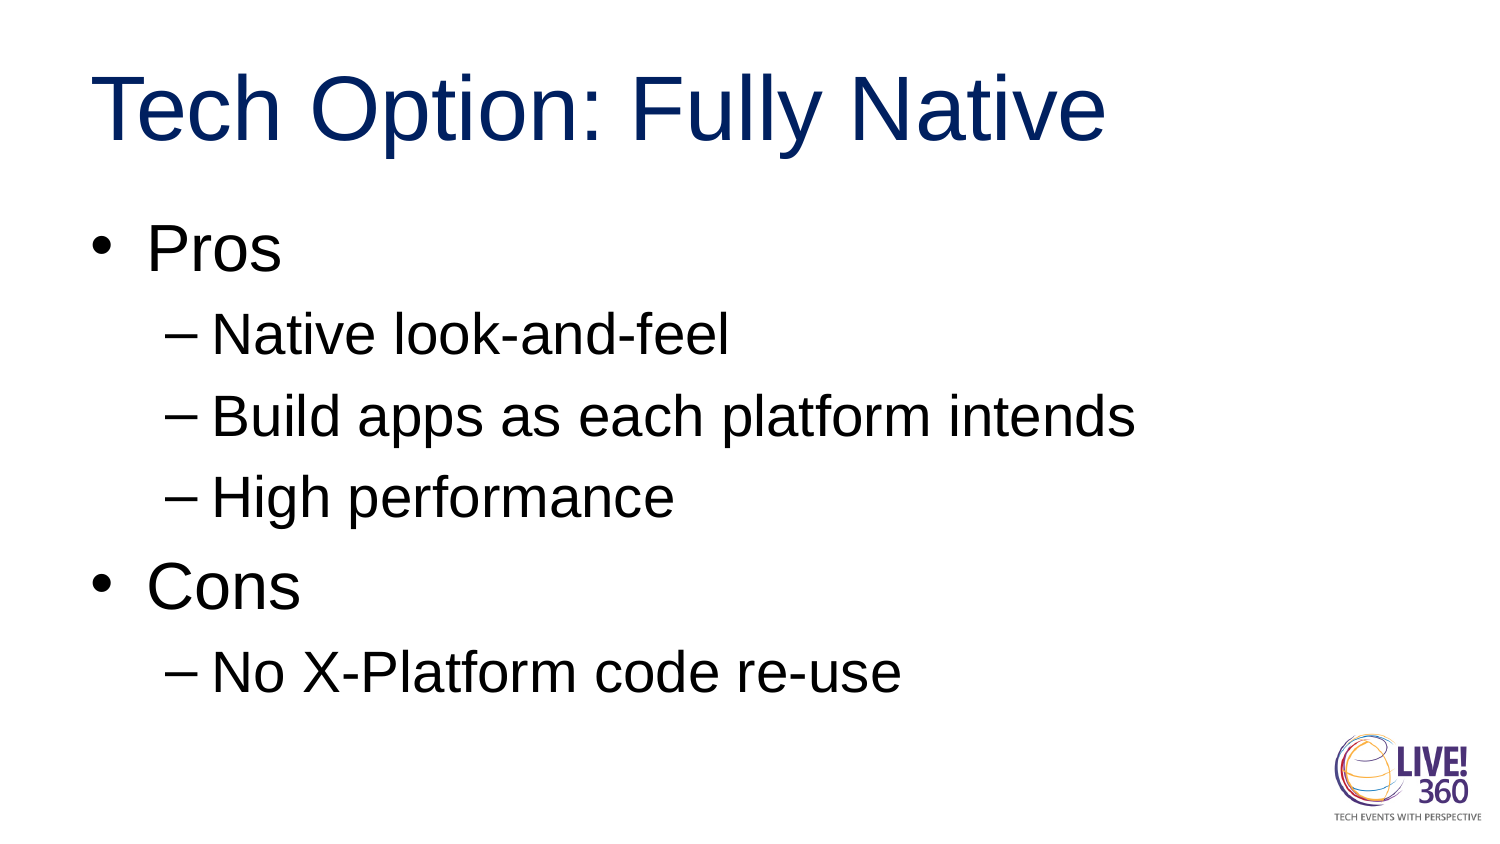

# Tech Option: Fully Native
Pros
Native look-and-feel
Build apps as each platform intends
High performance
Cons
No X-Platform code re-use